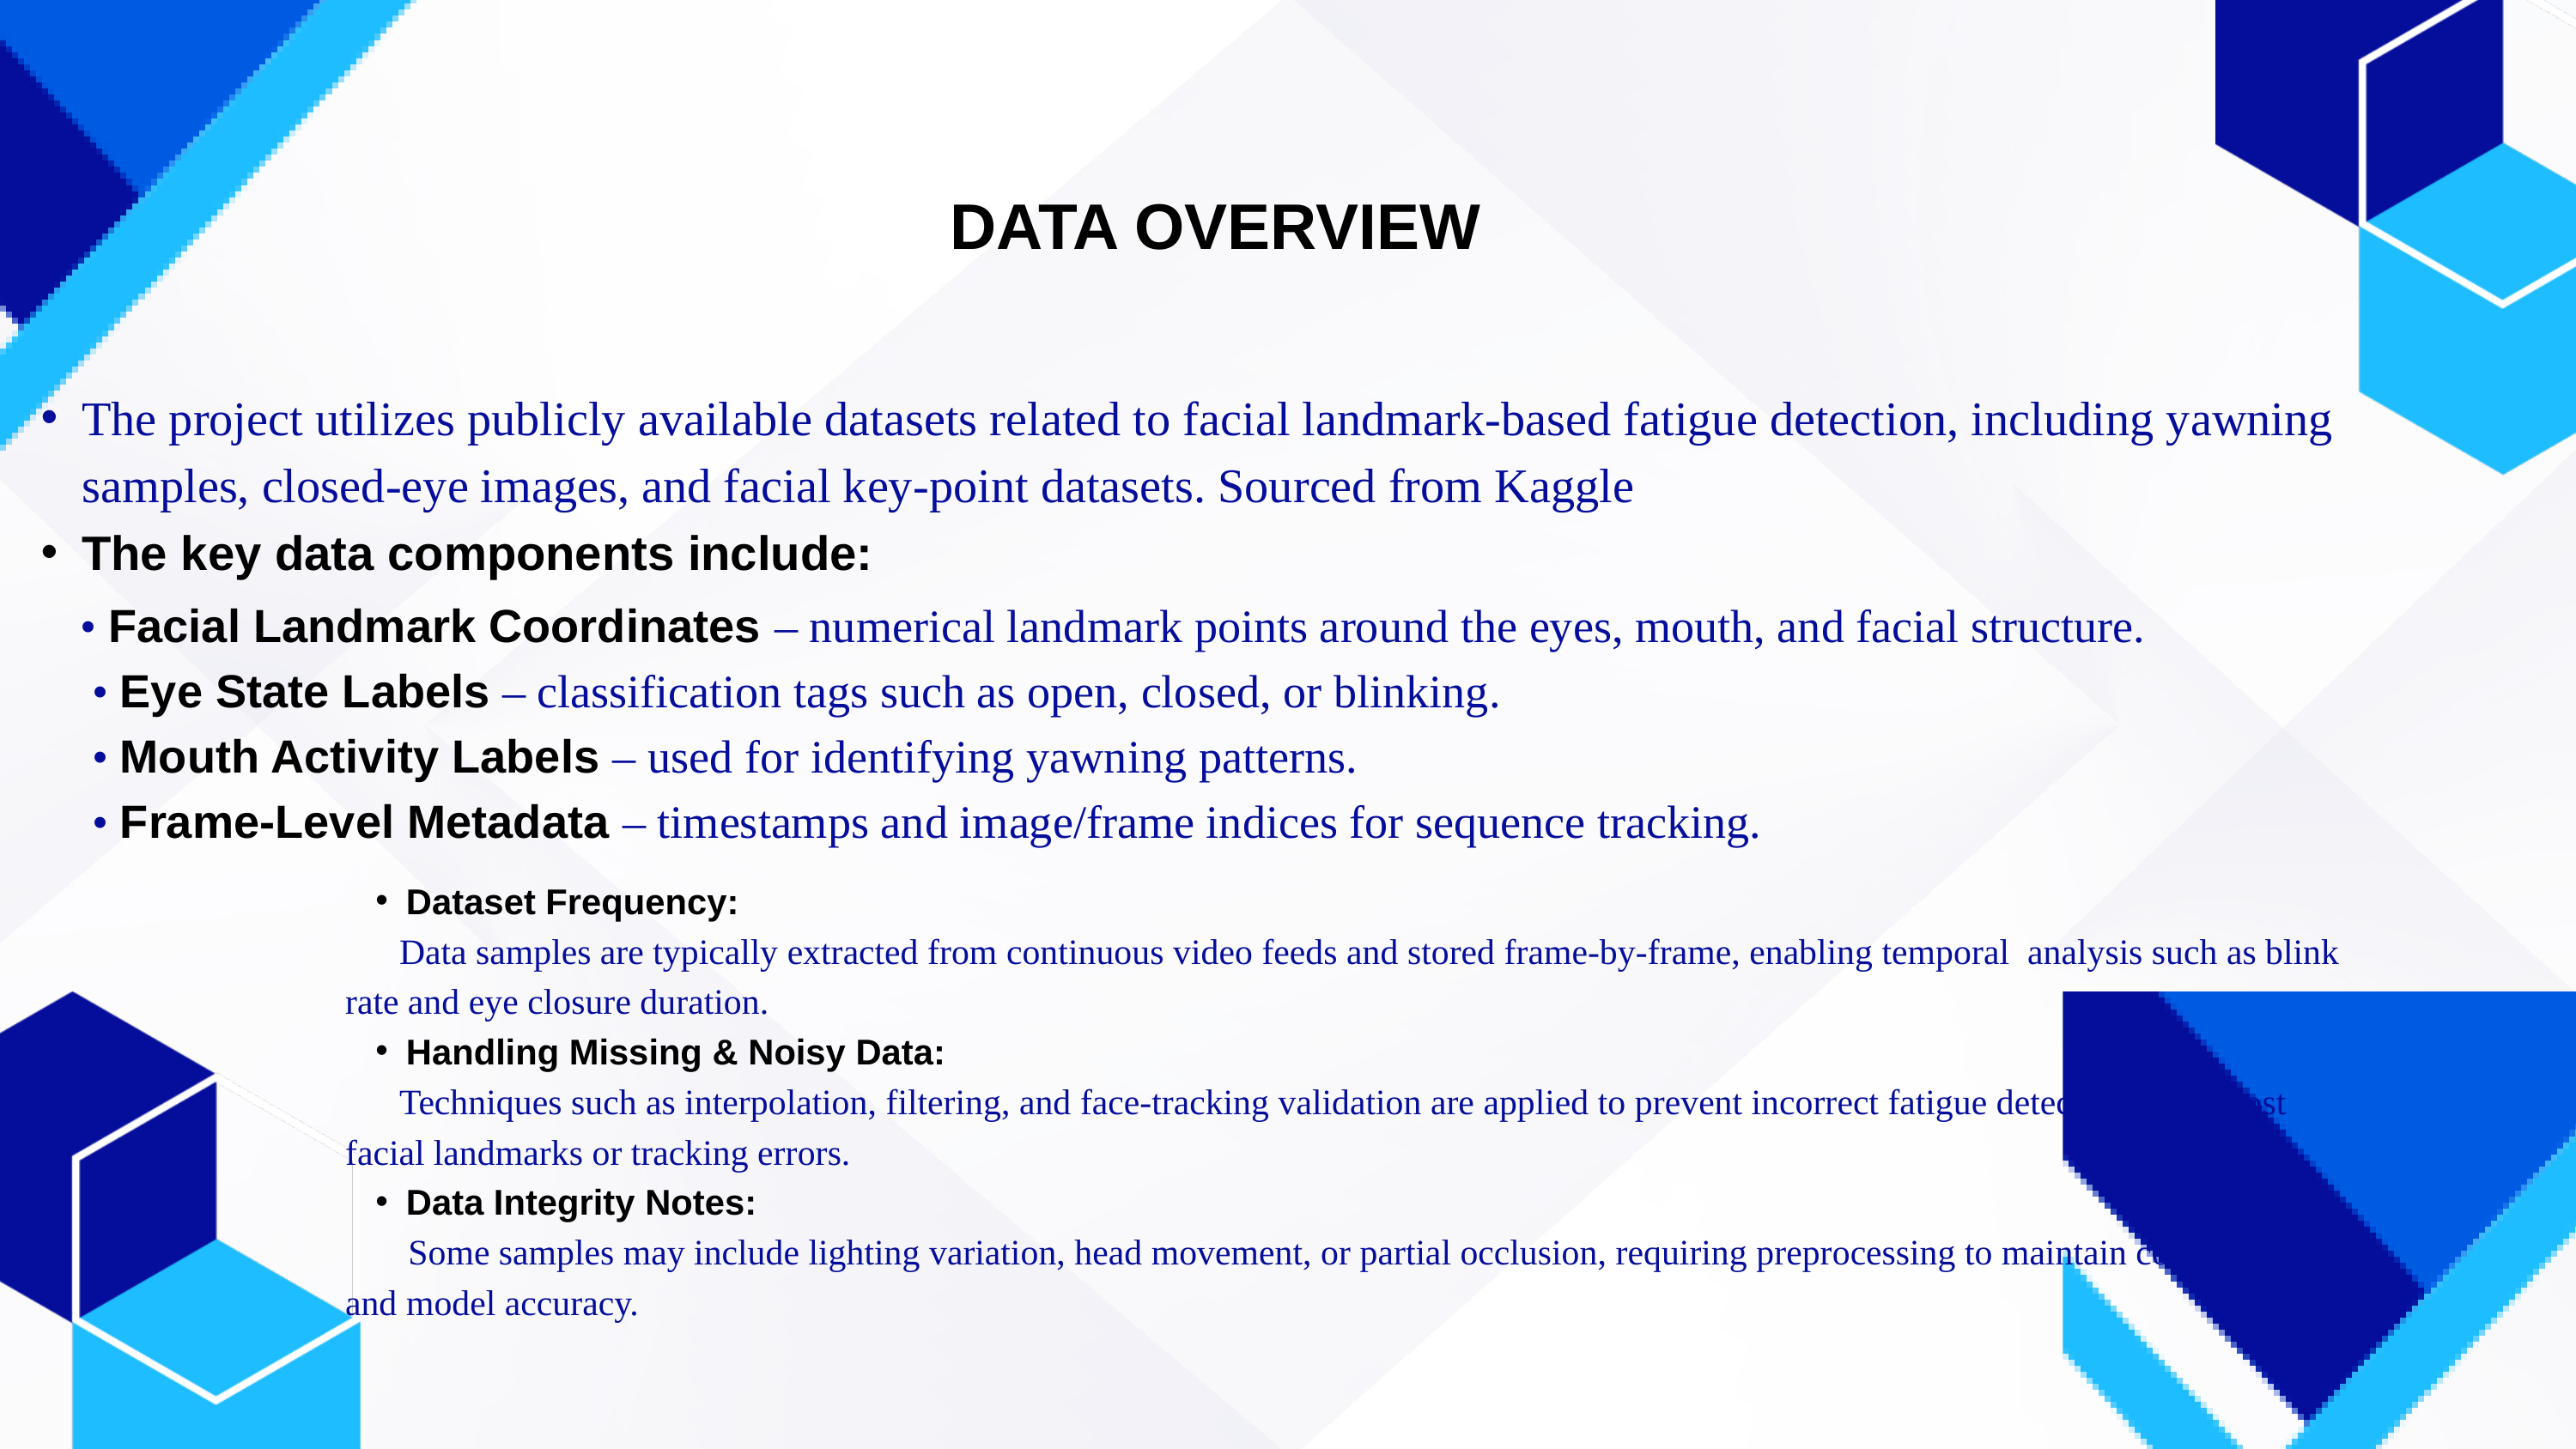

DATA OVERVIEW

The project utilizes publicly available datasets related to facial landmark-based fatigue detection, including yawning samples, closed-eye images, and facial key-point datasets. Sourced from Kaggle
The key data components include:

• Facial Landmark Coordinates – numerical landmark points around the eyes, mouth, and facial structure.
 • Eye State Labels – classification tags such as open, closed, or blinking.
 • Mouth Activity Labels – used for identifying yawning patterns.
 • Frame-Level Metadata – timestamps and image/frame indices for sequence tracking.
Dataset Frequency:
      Data samples are typically extracted from continuous video feeds and stored frame-by-frame, enabling temporal  analysis such as blink rate and eye closure duration.
Handling Missing & Noisy Data:
      Techniques such as interpolation, filtering, and face-tracking validation are applied to prevent incorrect fatigue detection due to lost facial landmarks or tracking errors.
Data Integrity Notes:
       Some samples may include lighting variation, head movement, or partial occlusion, requiring preprocessing to maintain consistency and model accuracy.